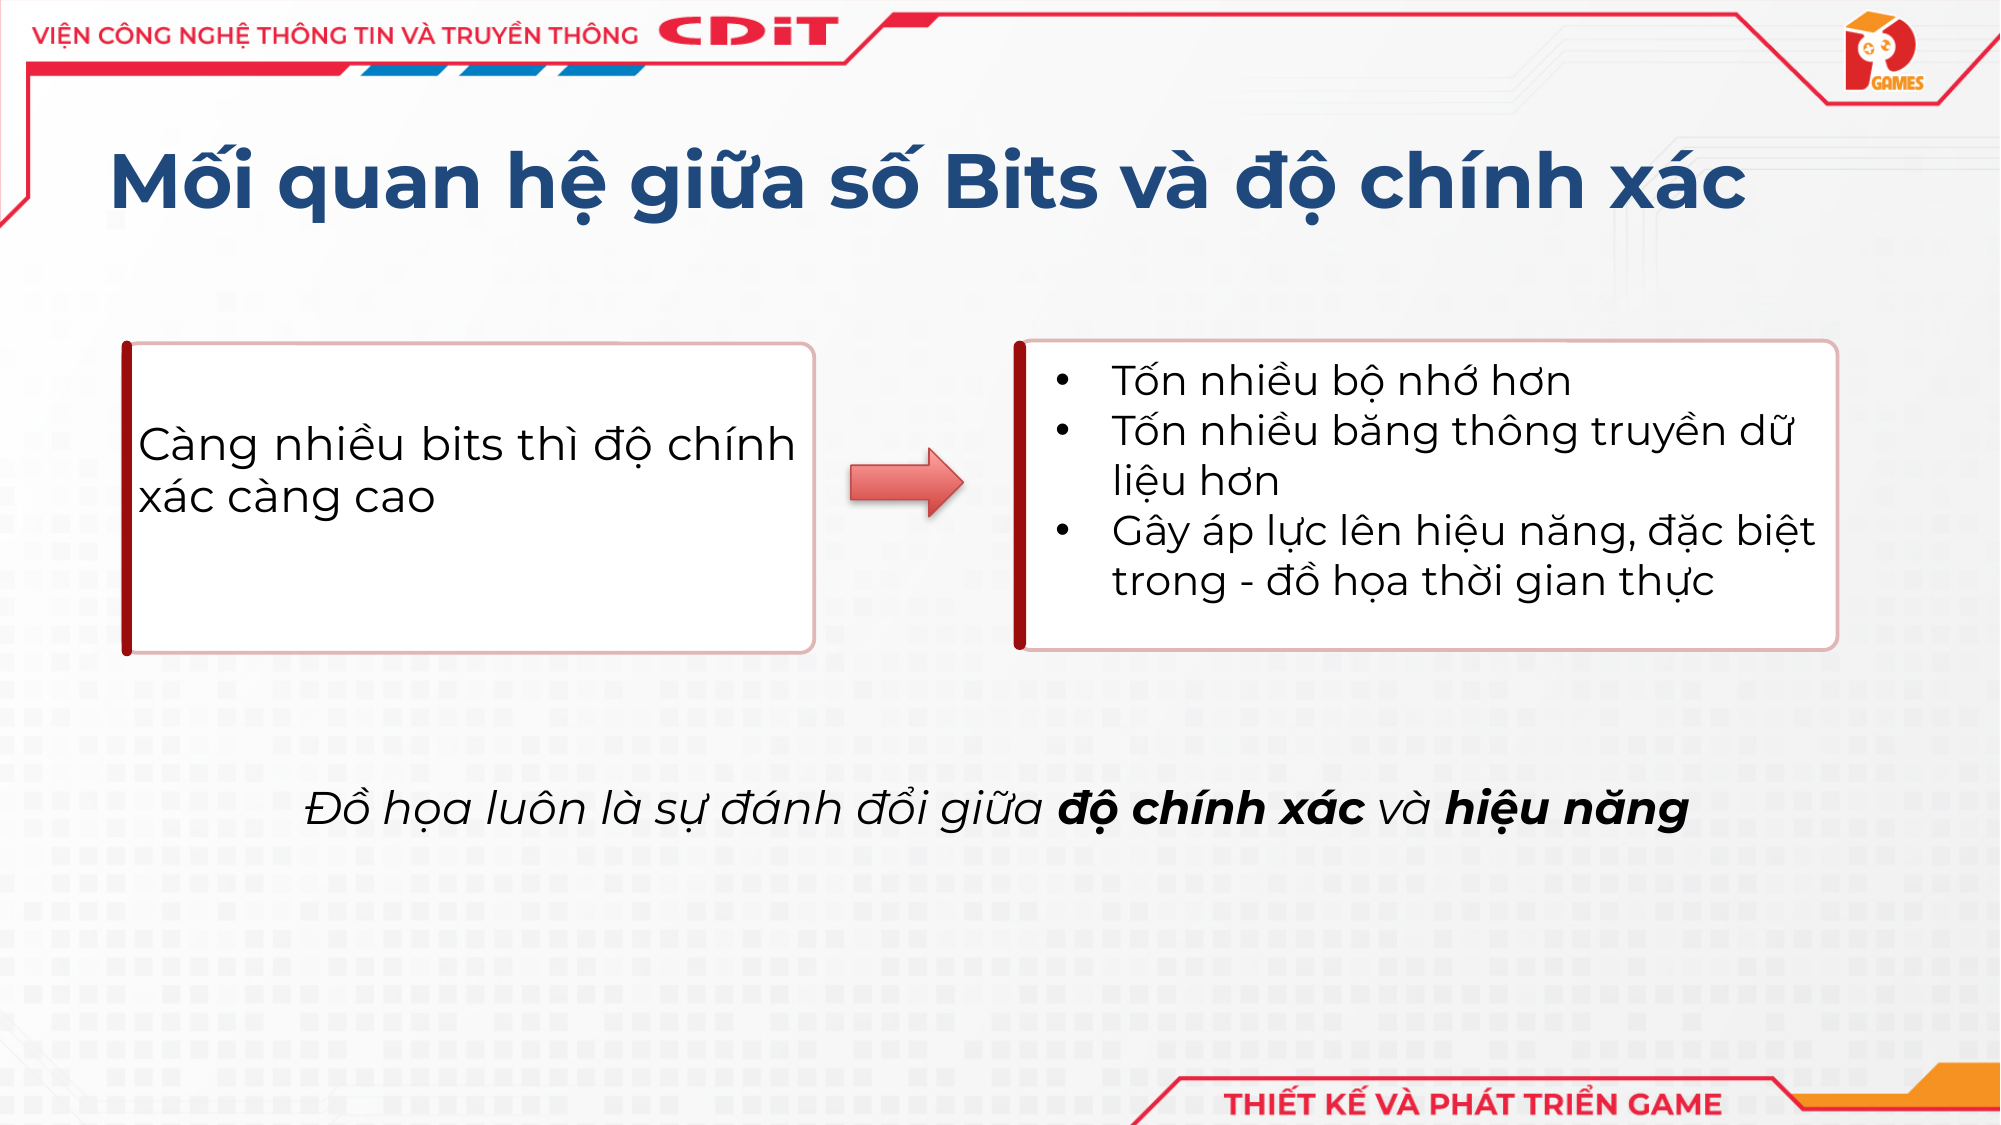

Mối quan hệ giữa số Bits và độ chính xác

Tốn nhiều bộ nhớ hơn
Tốn nhiều băng thông truyền dữ liệu hơn
Gây áp lực lên hiệu năng, đặc biệt trong - đồ họa thời gian thực
Càng nhiều bits thì độ chính xác càng cao

Đồ họa luôn là sự đánh đổi giữa độ chính xác và hiệu năng